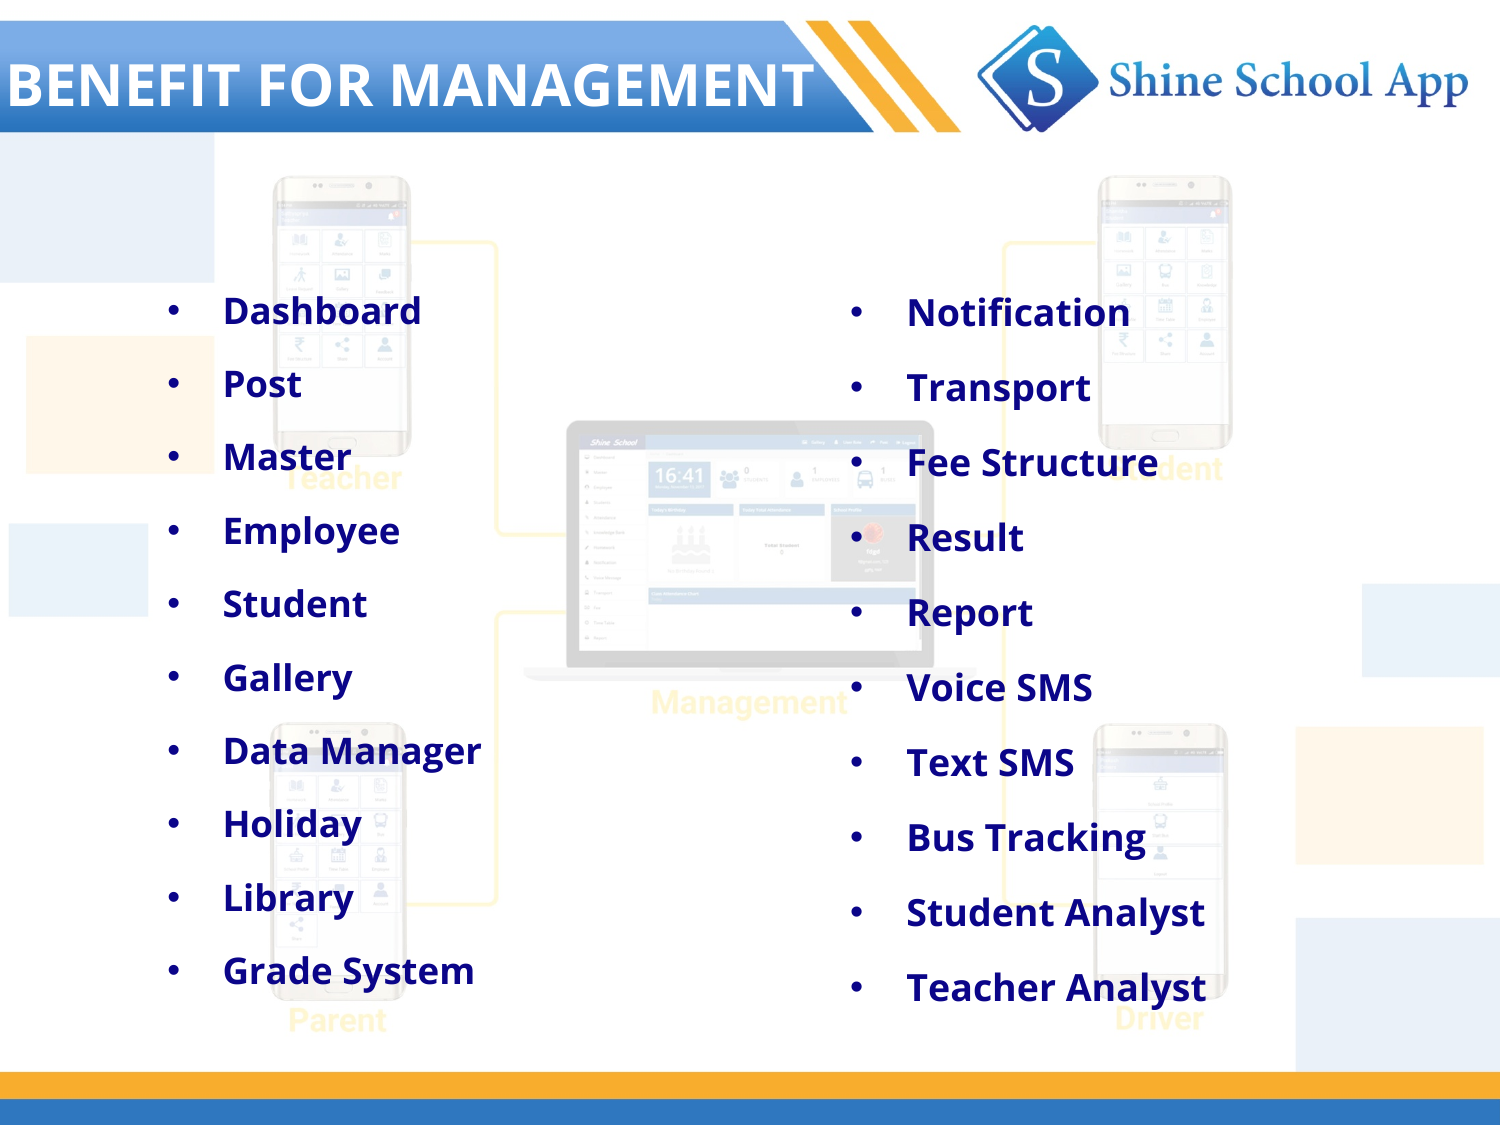

# BENEFIT FOR MANAGEMENT
Dashboard
Post
Master
Employee
Student
Gallery
Data Manager
Holiday
Library
Grade System
Notification
Transport
Fee Structure
Result
Report
Voice SMS
Text SMS
Bus Tracking
Student Analyst
Teacher Analyst